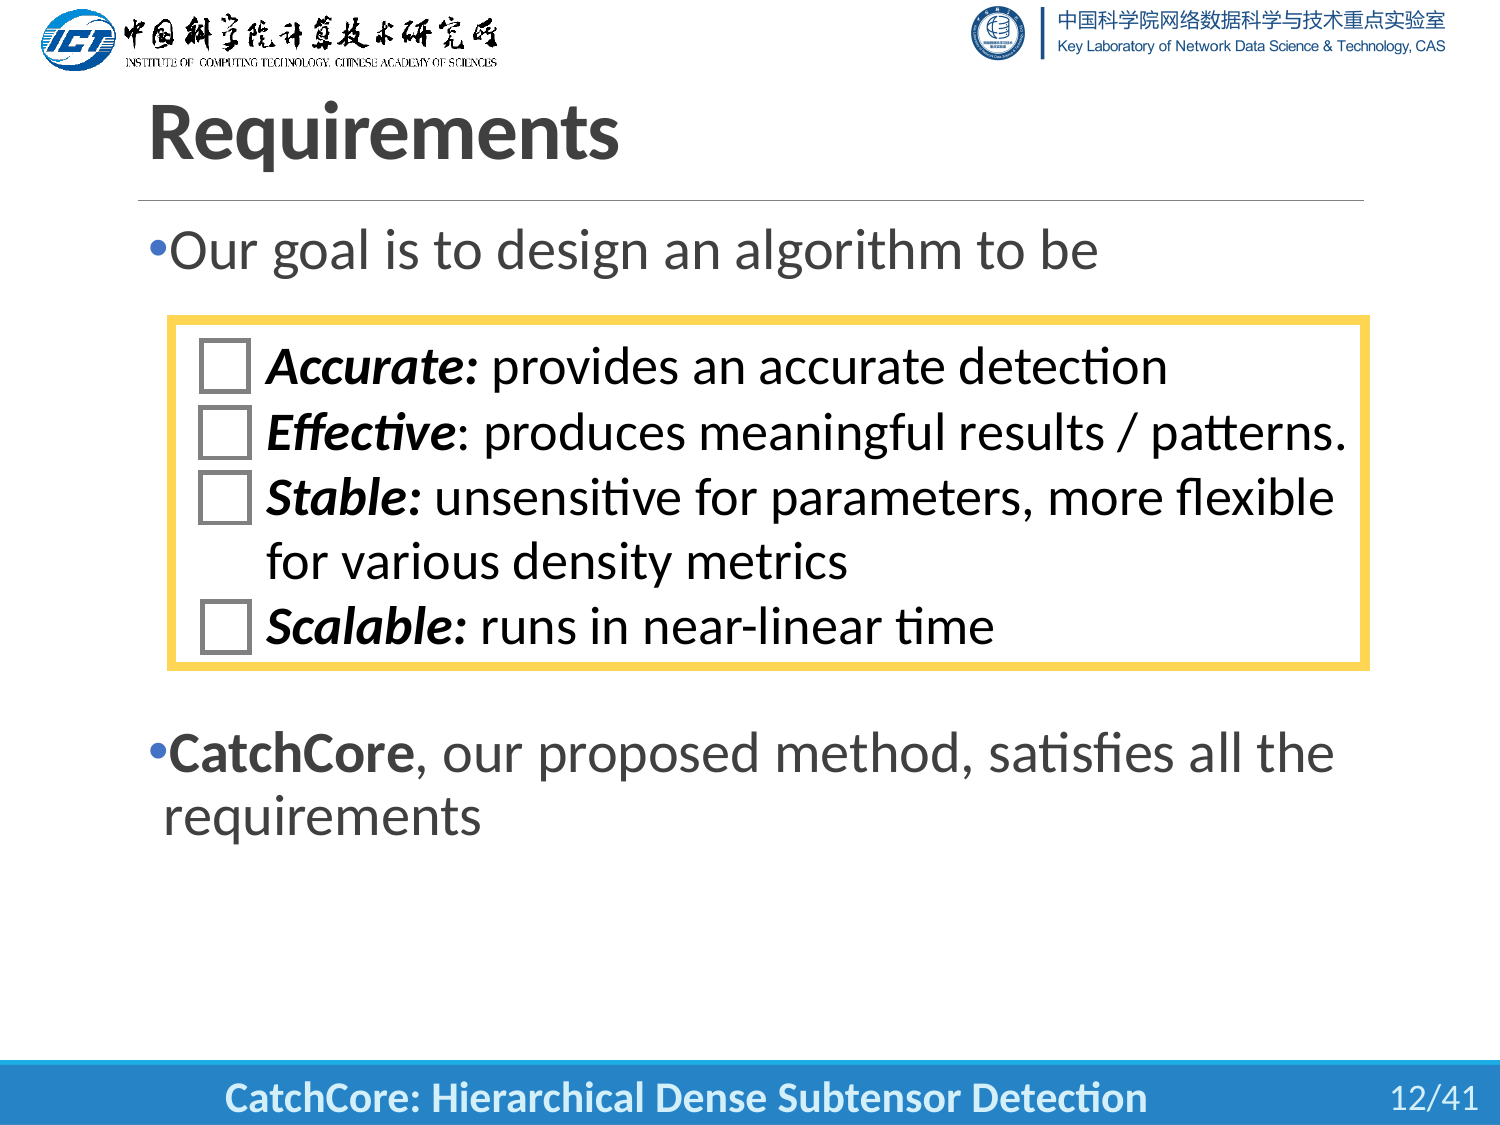

# Requirements
Our goal is to design an algorithm to be

CatchCore, our proposed method, satisfies all the requirements

Accurate: provides an accurate detection
Effective: produces meaningful results / patterns.
Stable: unsensitive for parameters, more flexible for various density metrics
Scalable: runs in near-linear time

0